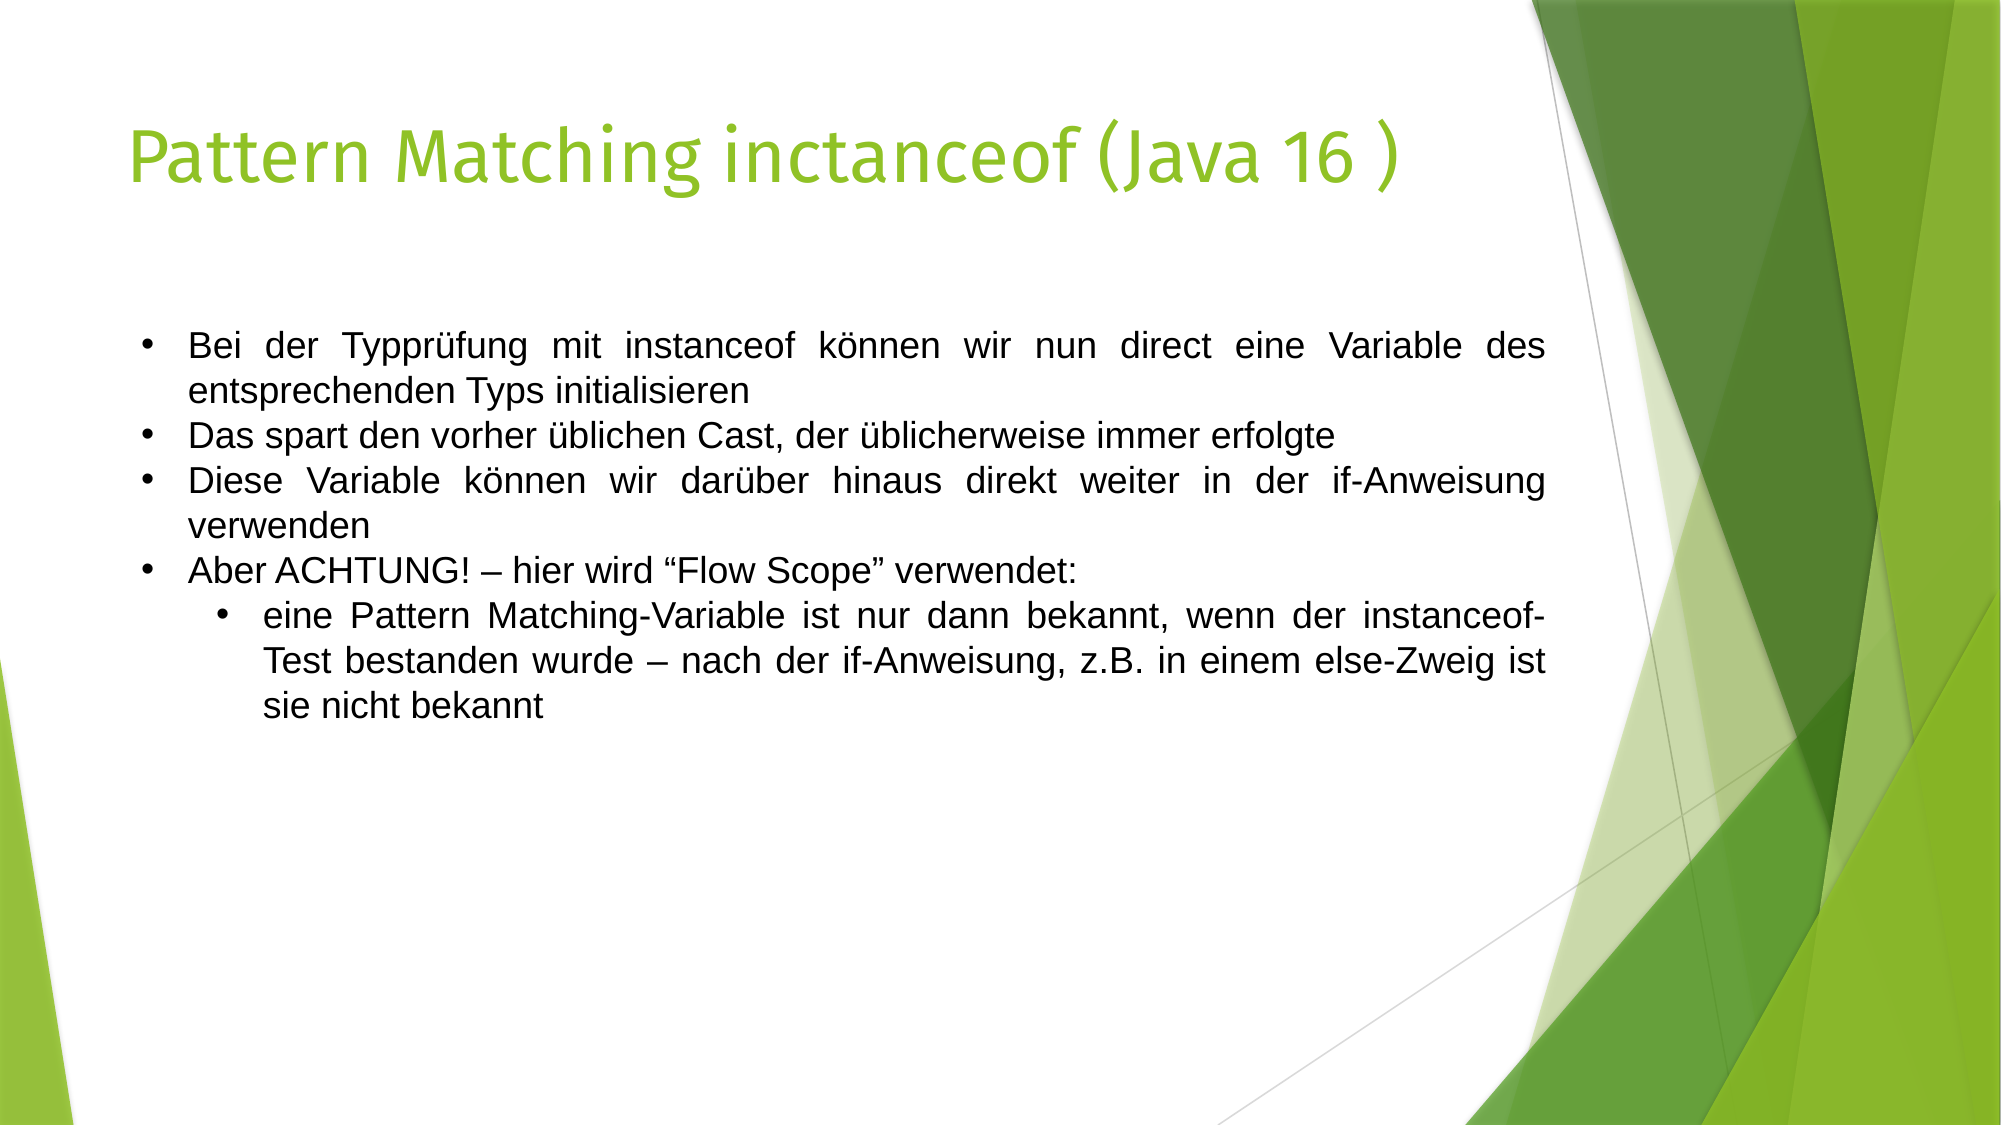

# Pattern Matching inctanceof (Java 16 )
Bei der Typprüfung mit instanceof können wir nun direct eine Variable des entsprechenden Typs initialisieren
Das spart den vorher üblichen Cast, der üblicherweise immer erfolgte
Diese Variable können wir darüber hinaus direkt weiter in der if-Anweisung verwenden
Aber ACHTUNG! – hier wird “Flow Scope” verwendet:
eine Pattern Matching-Variable ist nur dann bekannt, wenn der instanceof-Test bestanden wurde – nach der if-Anweisung, z.B. in einem else-Zweig ist sie nicht bekannt